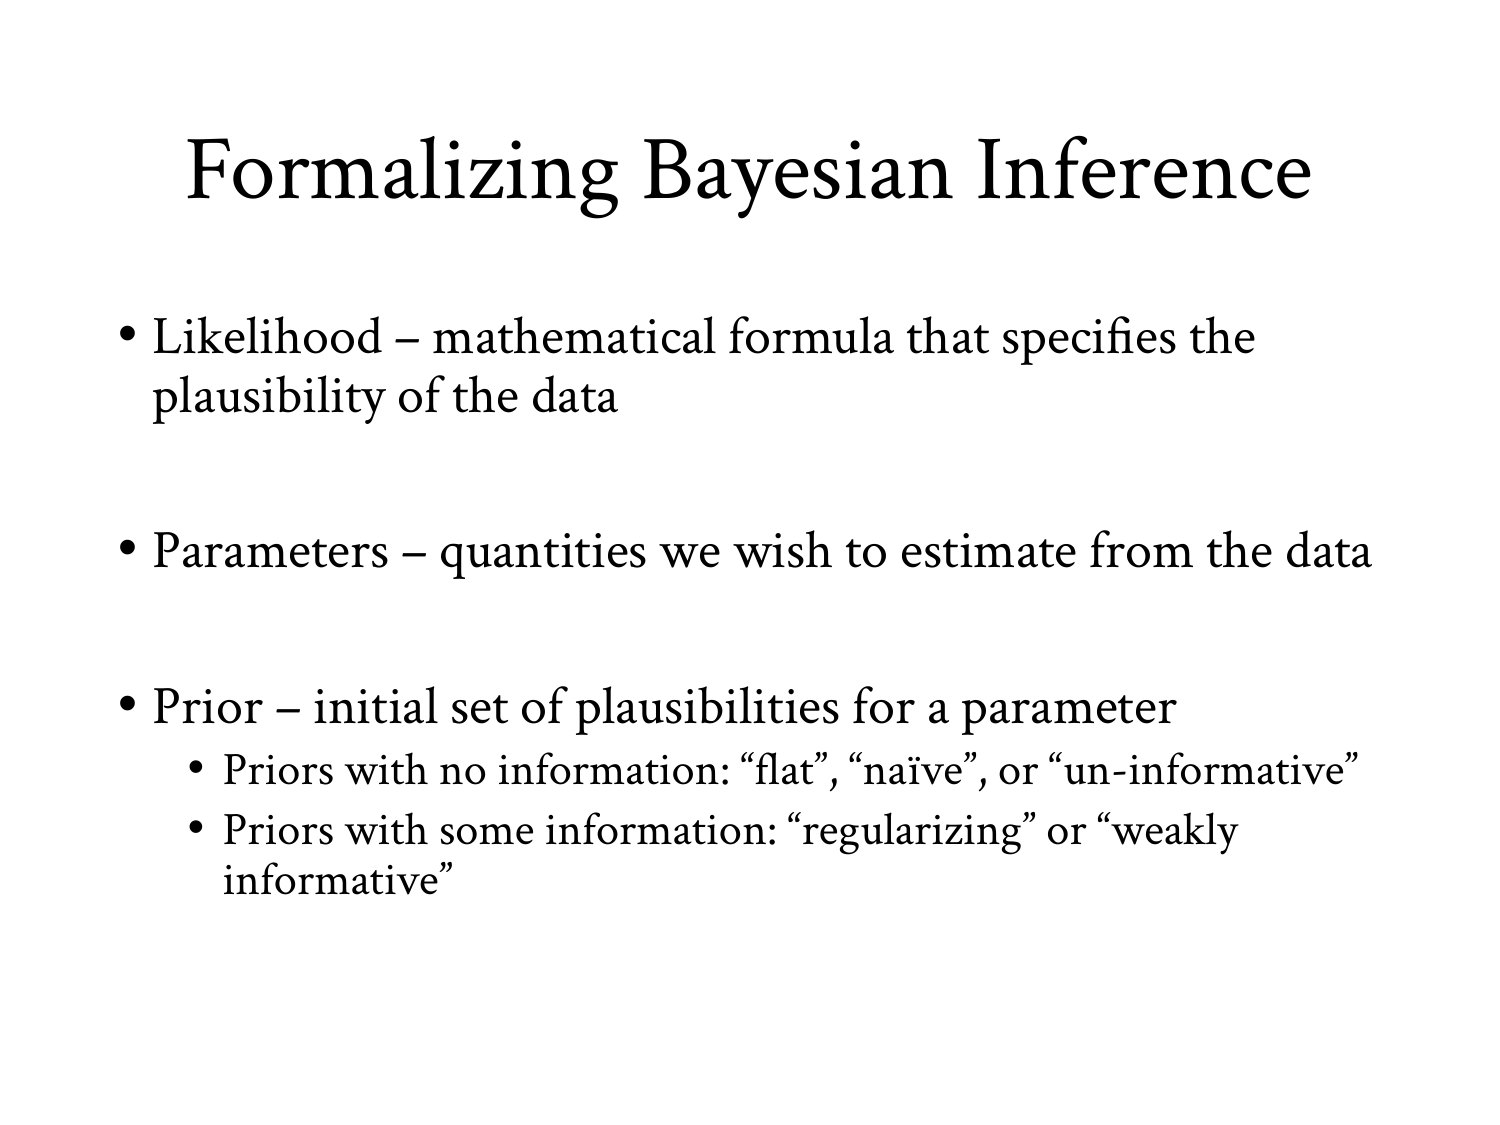

# Formalizing Bayesian Inference
Likelihood – mathematical formula that specifies the plausibility of the data

Parameters – quantities we wish to estimate from the data

Prior – initial set of plausibilities for a parameter
Priors with no information: “flat”, “naïve”, or “un-informative”
Priors with some information: “regularizing” or “weakly informative”